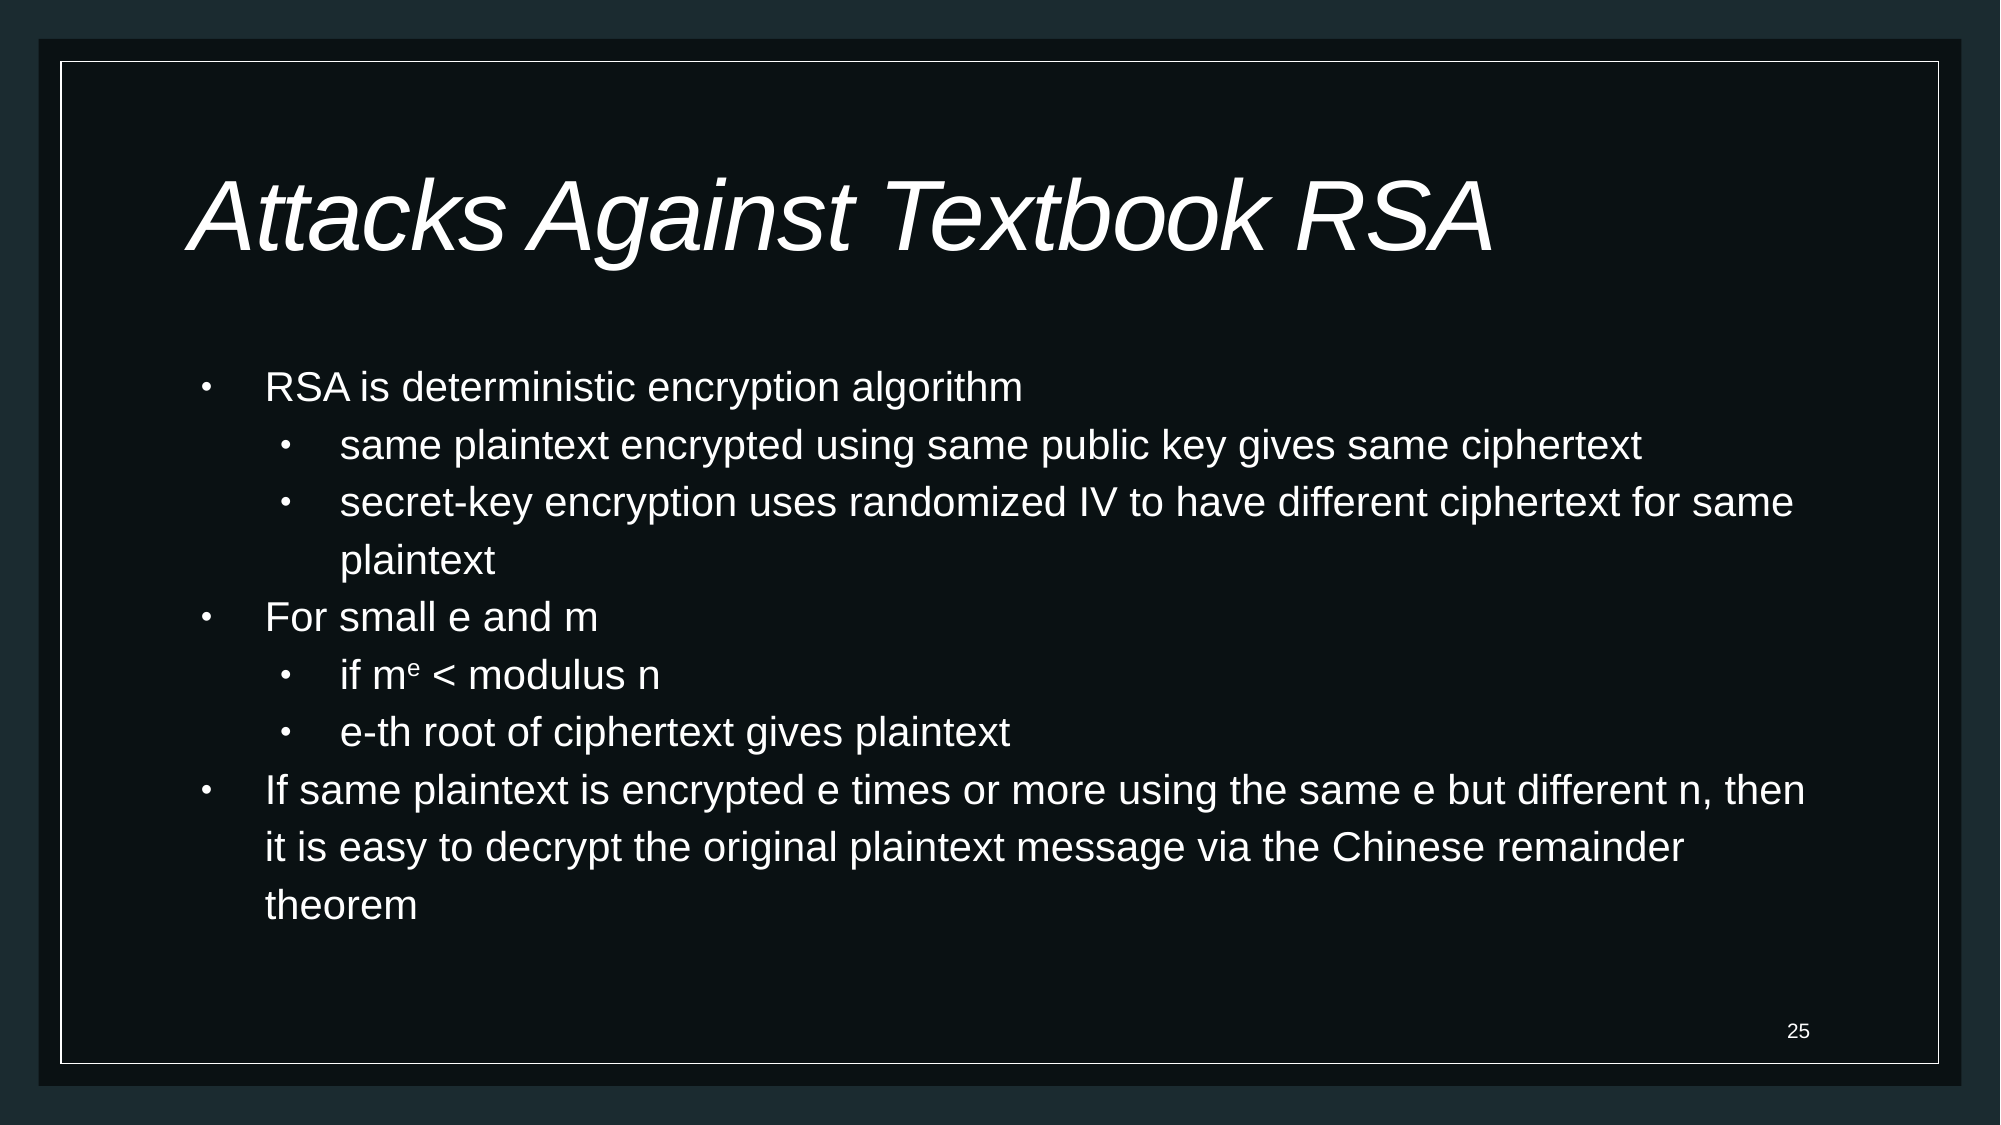

# Attacks Against Textbook RSA
RSA is deterministic encryption algorithm
same plaintext encrypted using same public key gives same ciphertext
secret-key encryption uses randomized IV to have different ciphertext for same plaintext
For small e and m
if me < modulus n
e-th root of ciphertext gives plaintext
If same plaintext is encrypted e times or more using the same e but different n, then it is easy to decrypt the original plaintext message via the Chinese remainder theorem

25